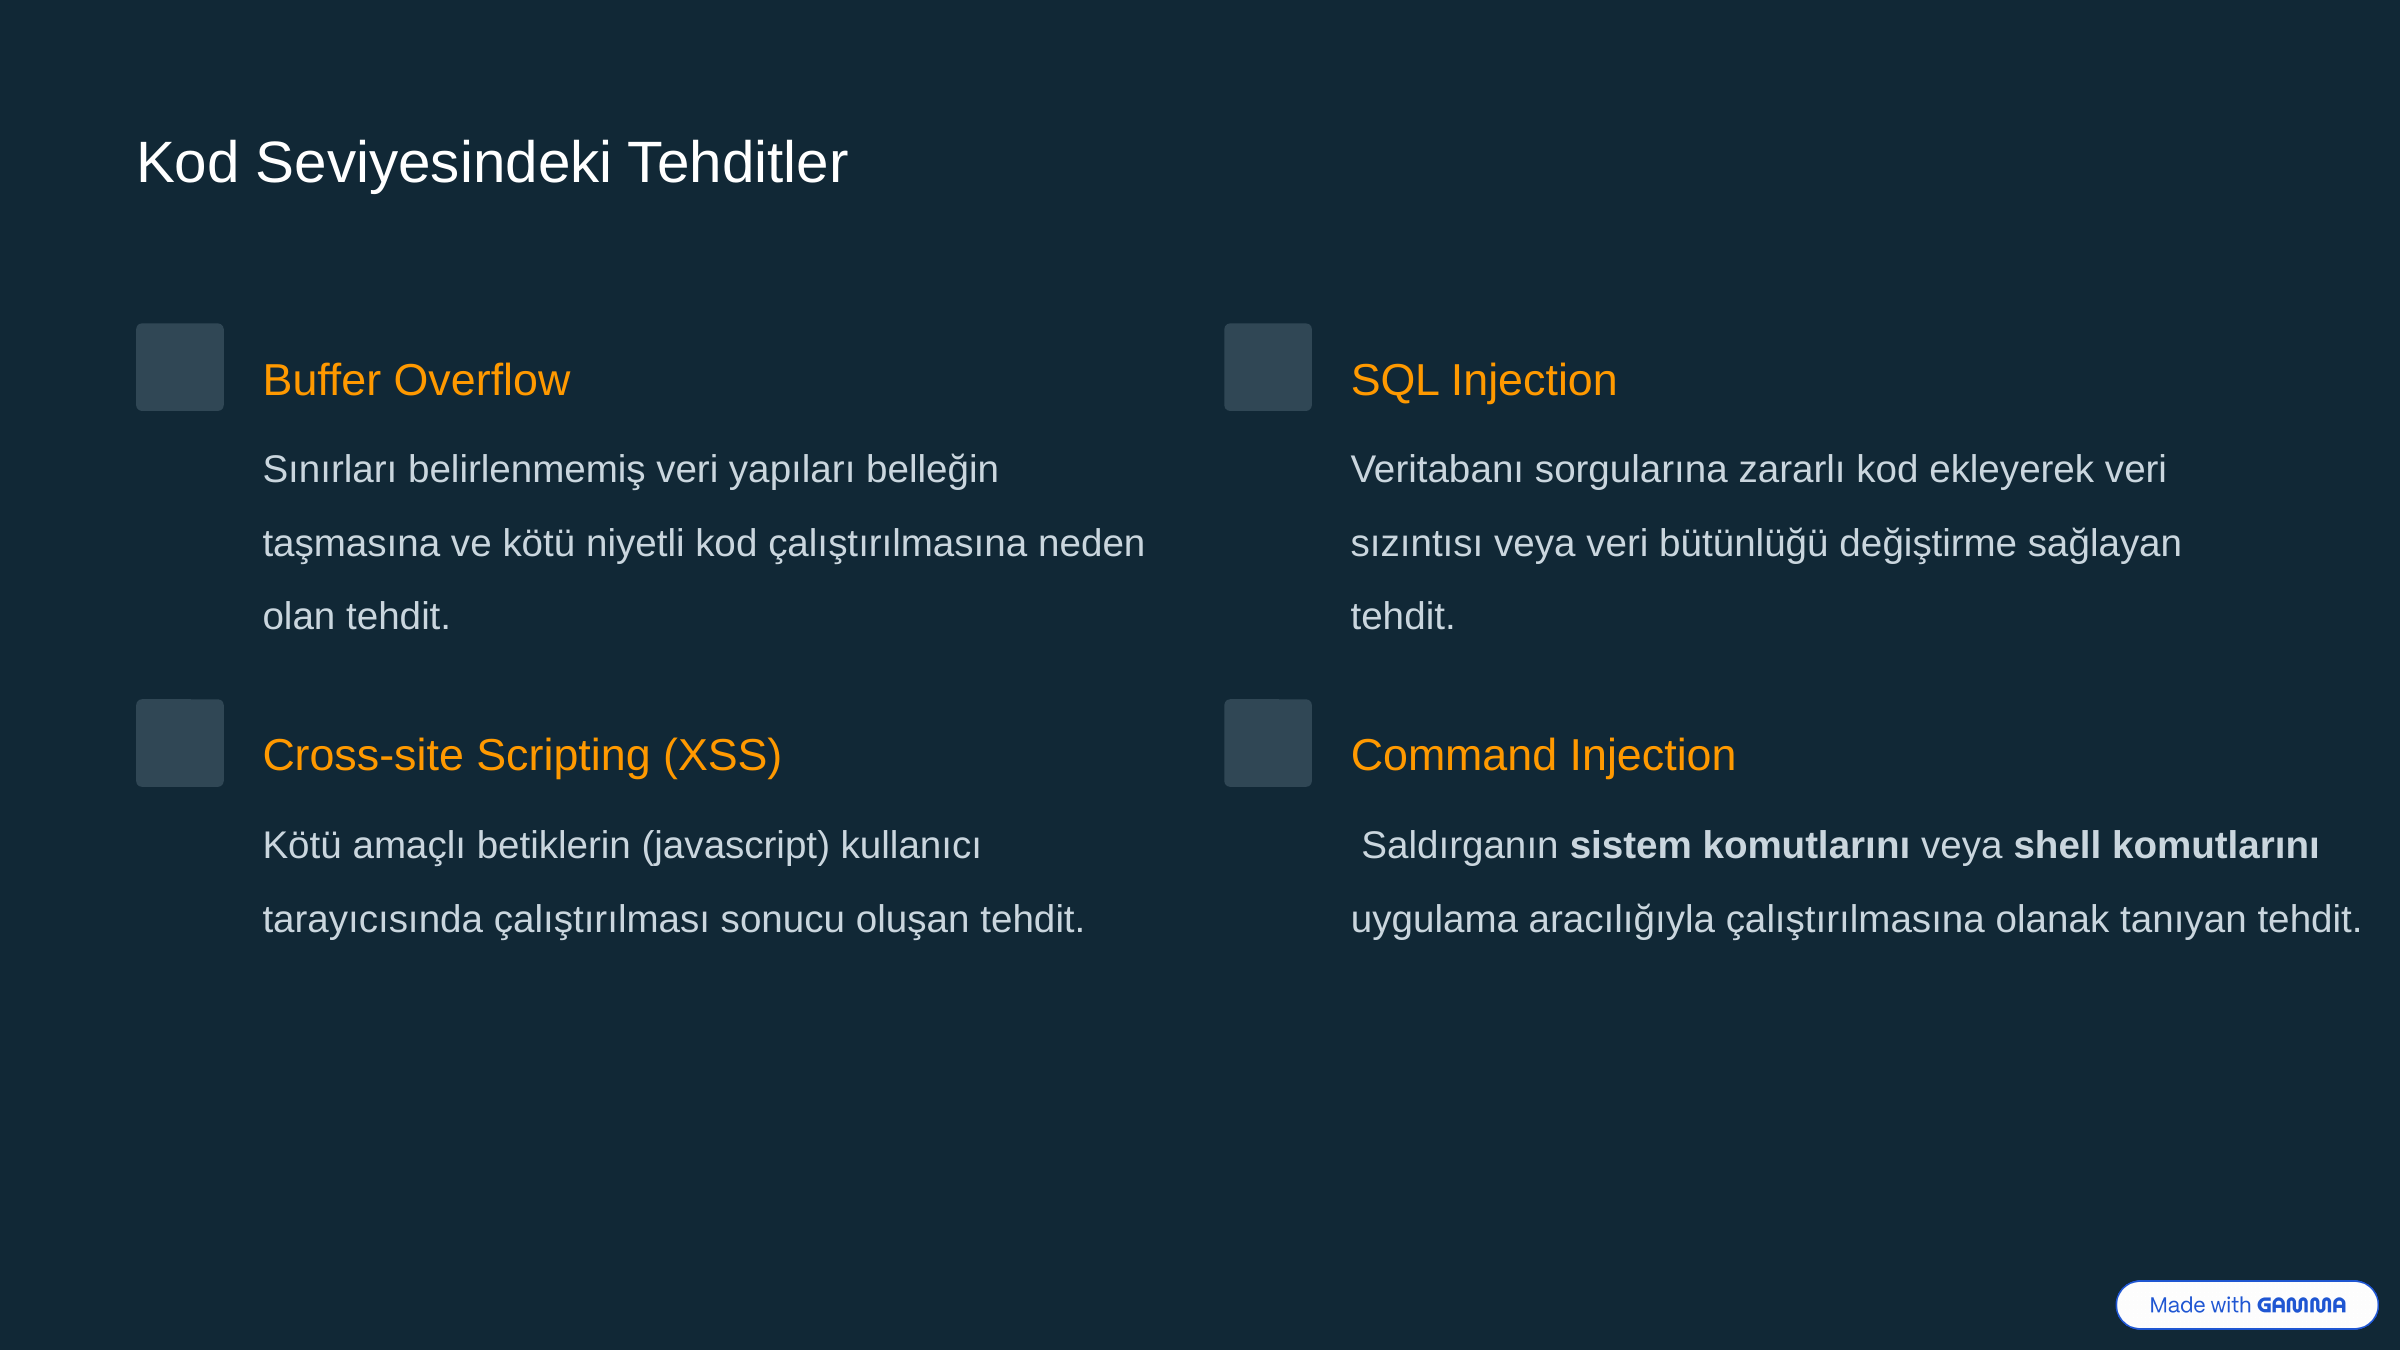

Kod Seviyesindeki Tehditler

Buffer Overflow
SQL Injection
Sınırları belirlenmemiş veri yapıları belleğin taşmasına ve kötü niyetli kod çalıştırılmasına neden olan tehdit.
Veritabanı sorgularına zararlı kod ekleyerek veri sızıntısı veya veri bütünlüğü değiştirme sağlayan tehdit.

Cross-site Scripting (XSS)
Command Injection
Kötü amaçlı betiklerin (javascript) kullanıcı tarayıcısında çalıştırılması sonucu oluşan tehdit.
 Saldırganın sistem komutlarını veya shell komutlarını uygulama aracılığıyla çalıştırılmasına olanak tanıyan tehdit.